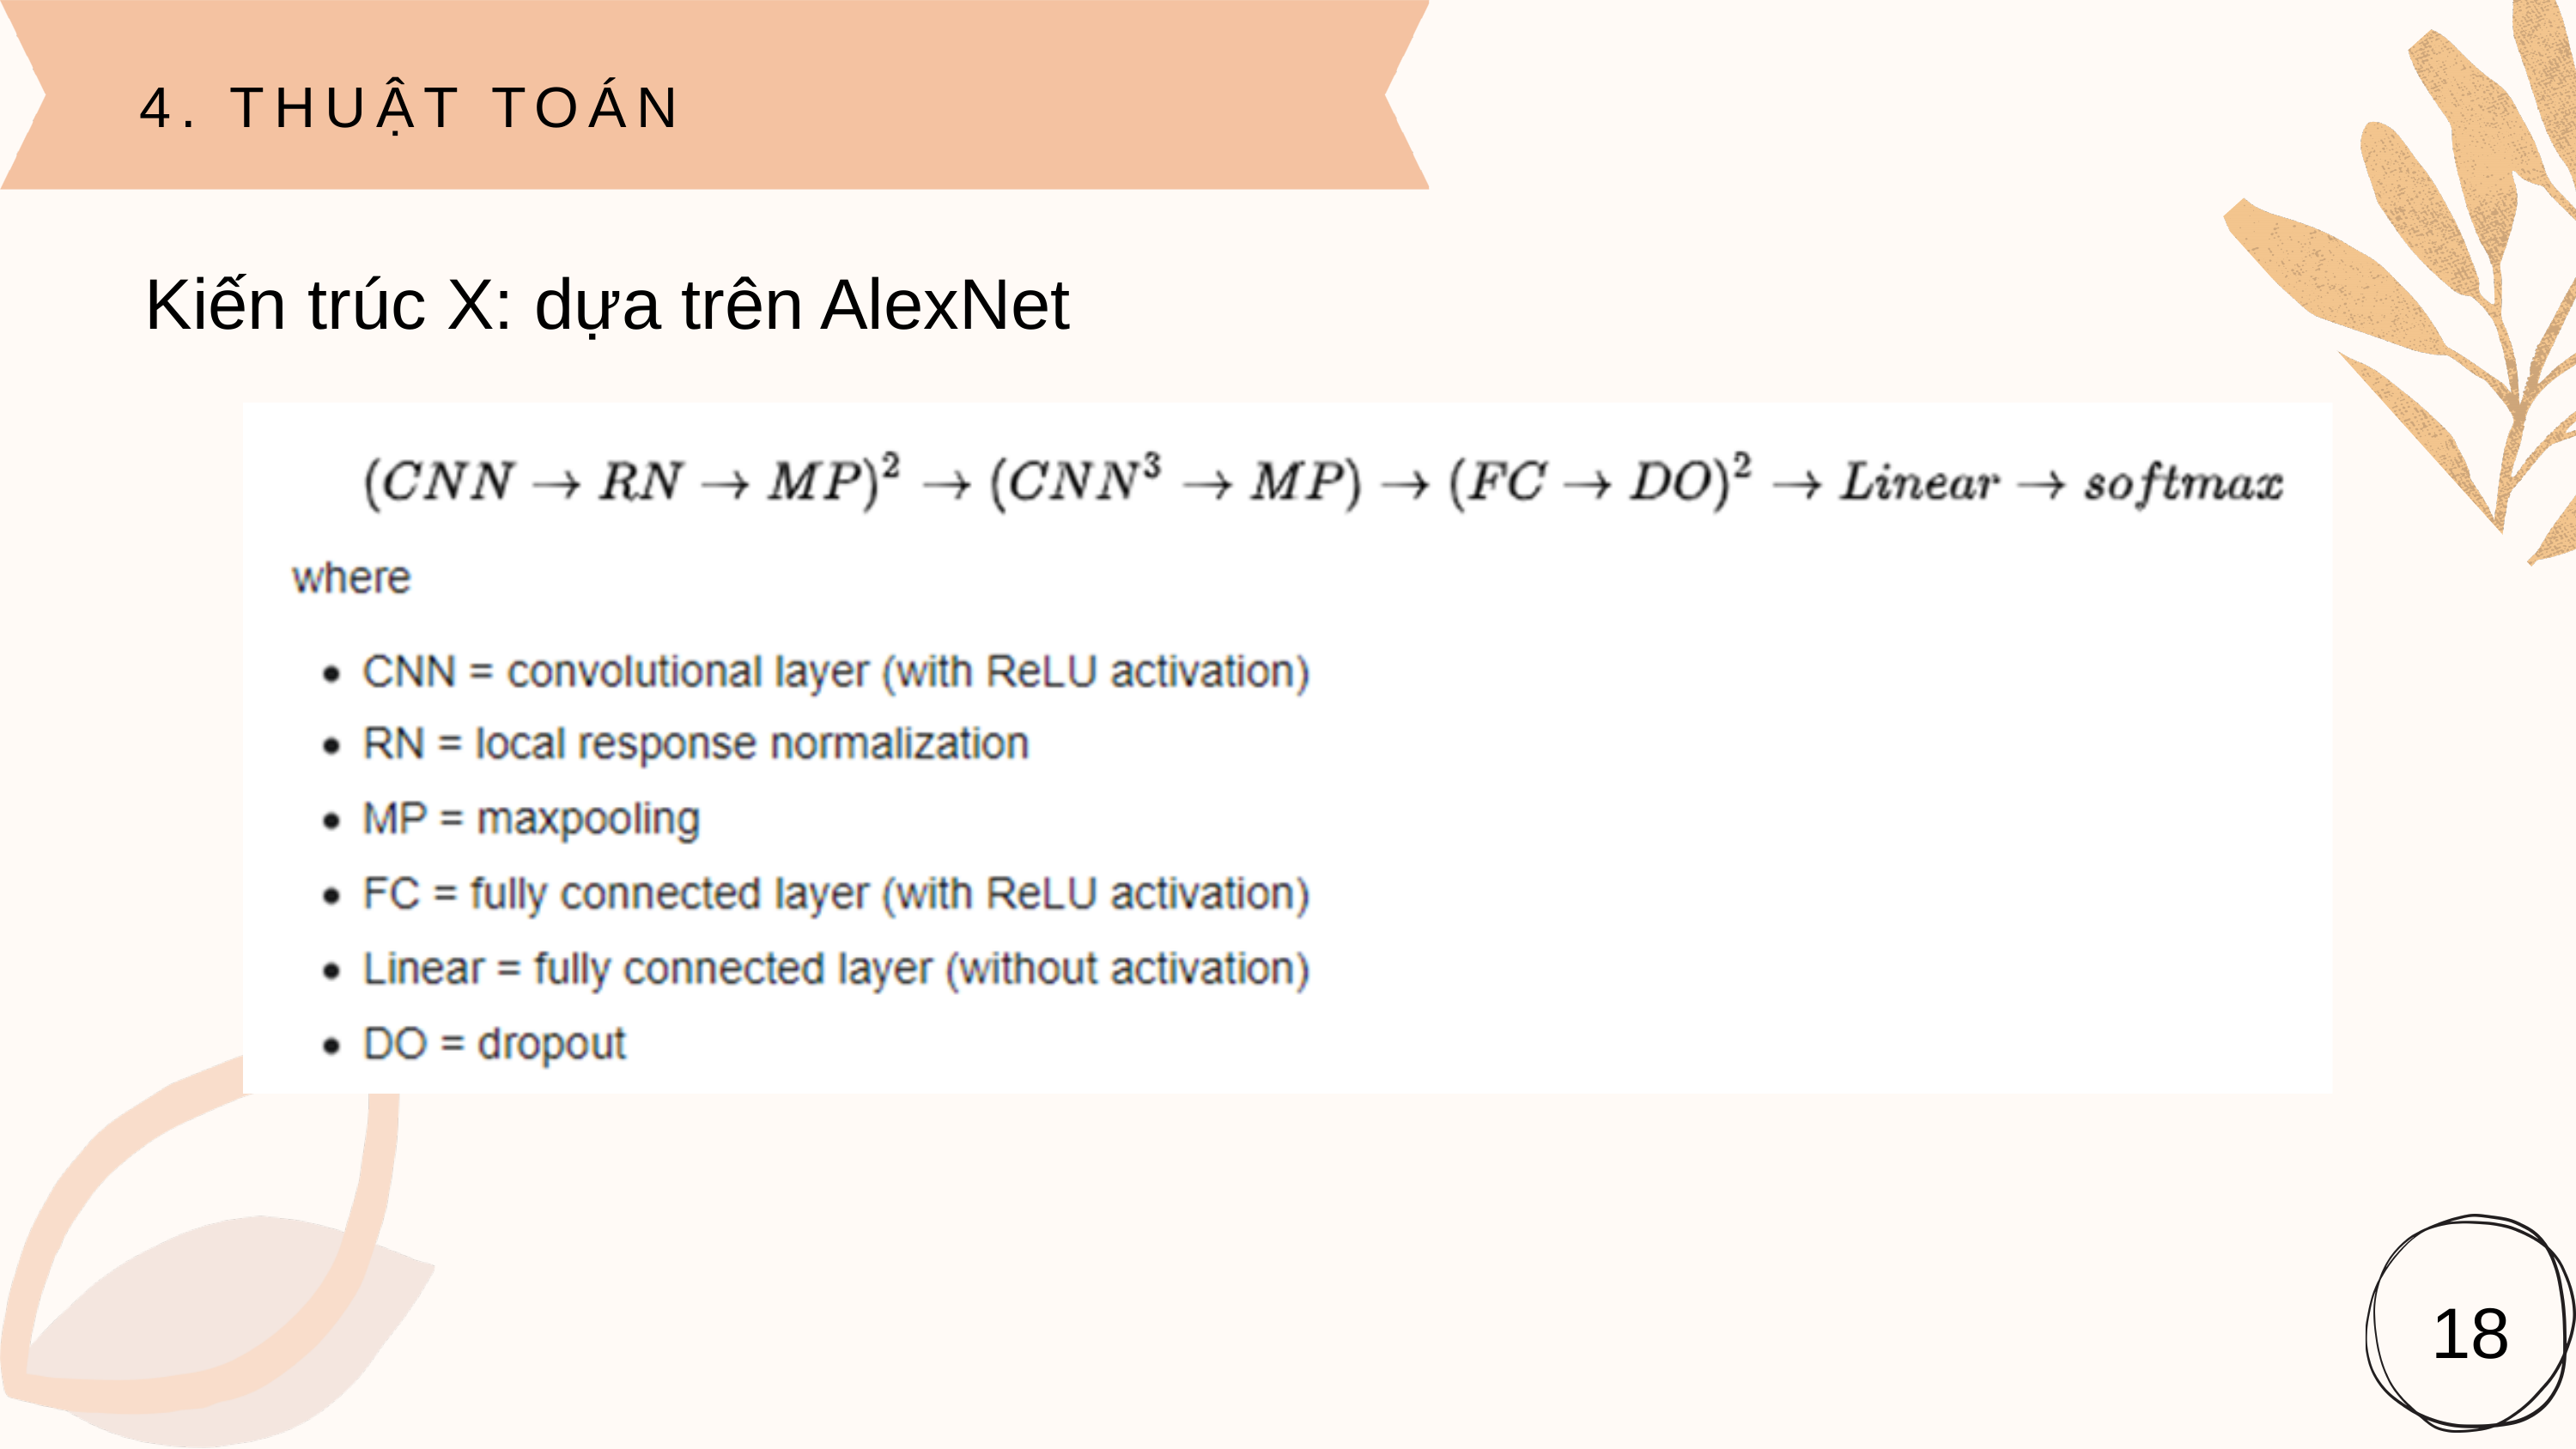

4. THUẬT TOÁN

Kiến trúc X: dựa trên AlexNet

18